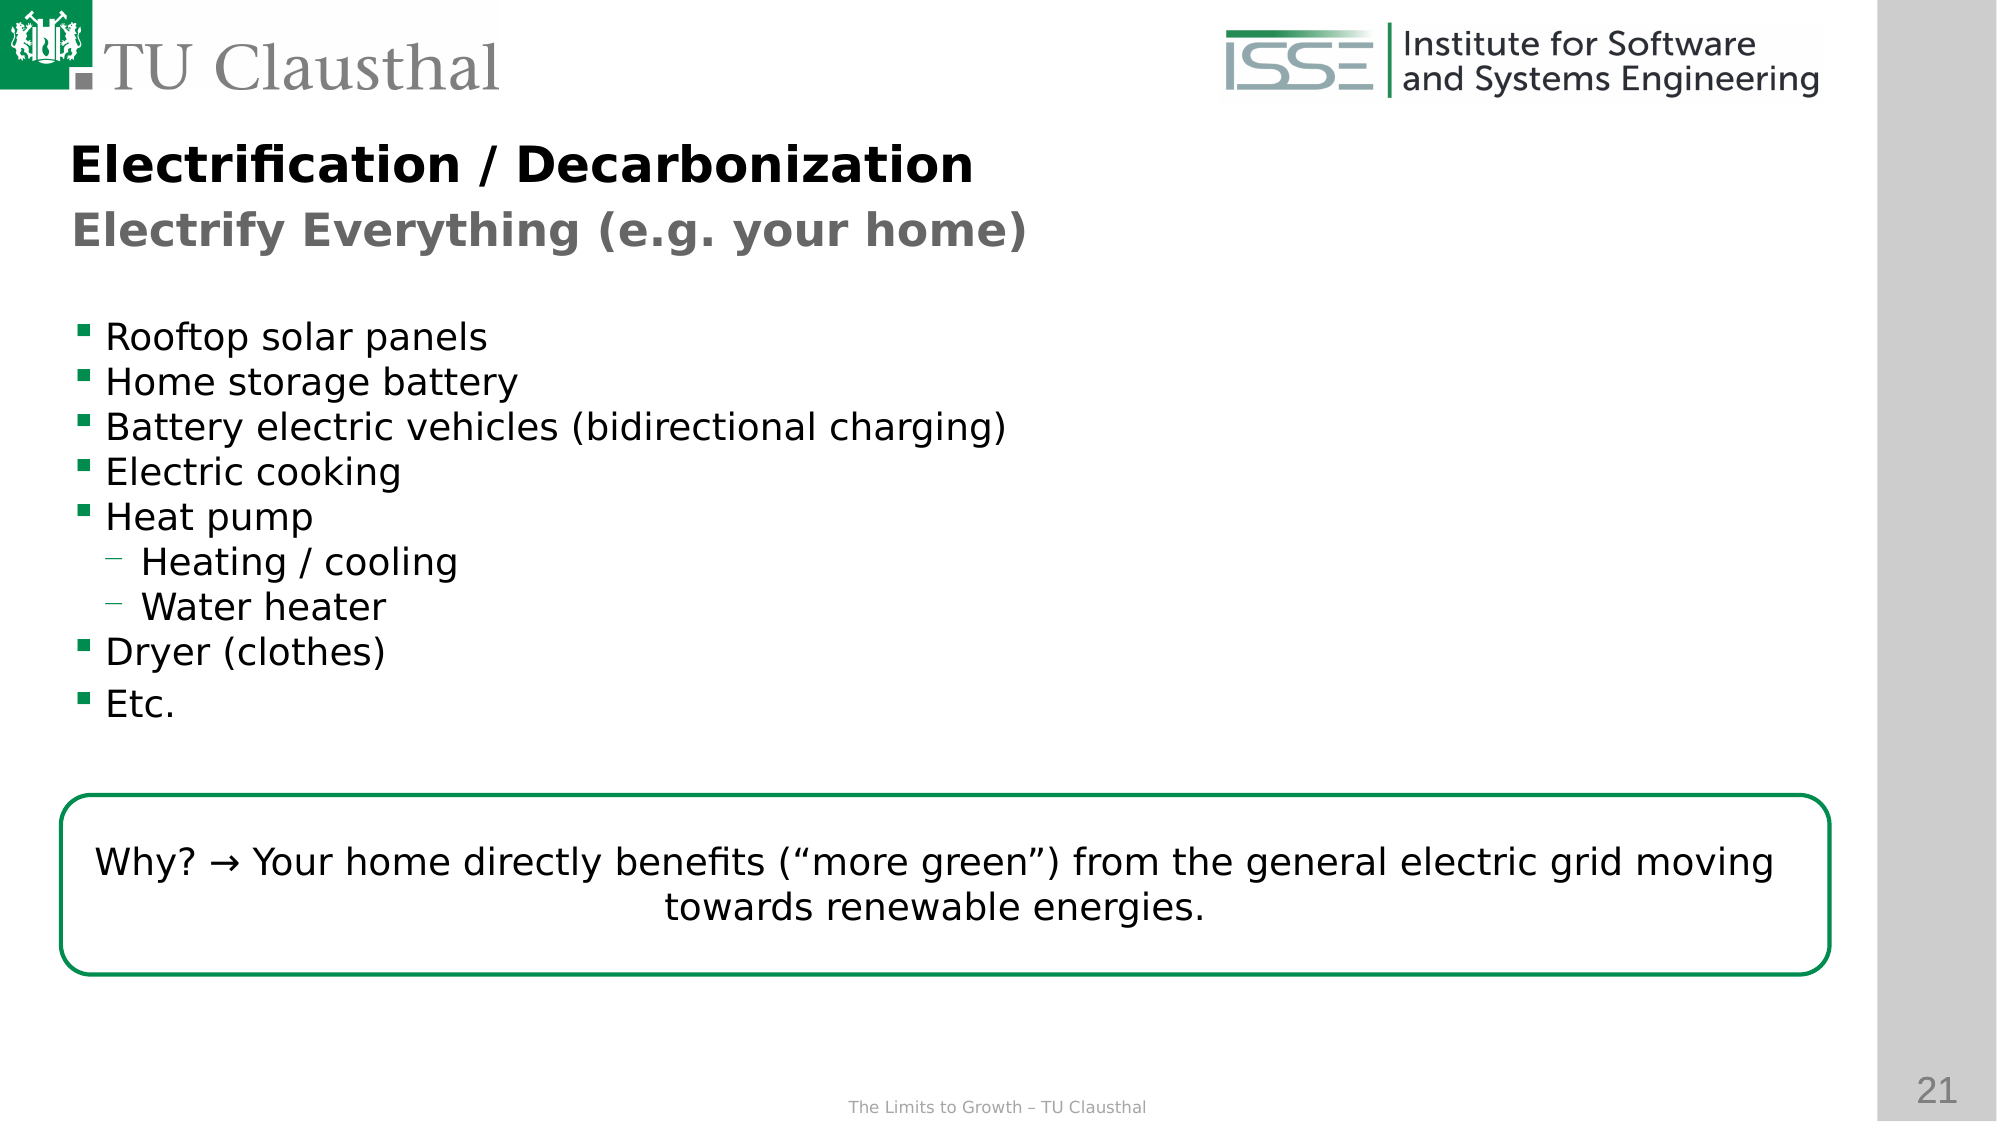

Electrification / Decarbonization
Electrify Everything (e.g. your home)
Rooftop solar panels
Home storage battery
Battery electric vehicles (bidirectional charging)
Electric cooking
Heat pump
Heating / cooling
Water heater
Dryer (clothes)
Etc.

Why? → Your home directly benefits (“more green”) from the general electric grid moving towards renewable energies.